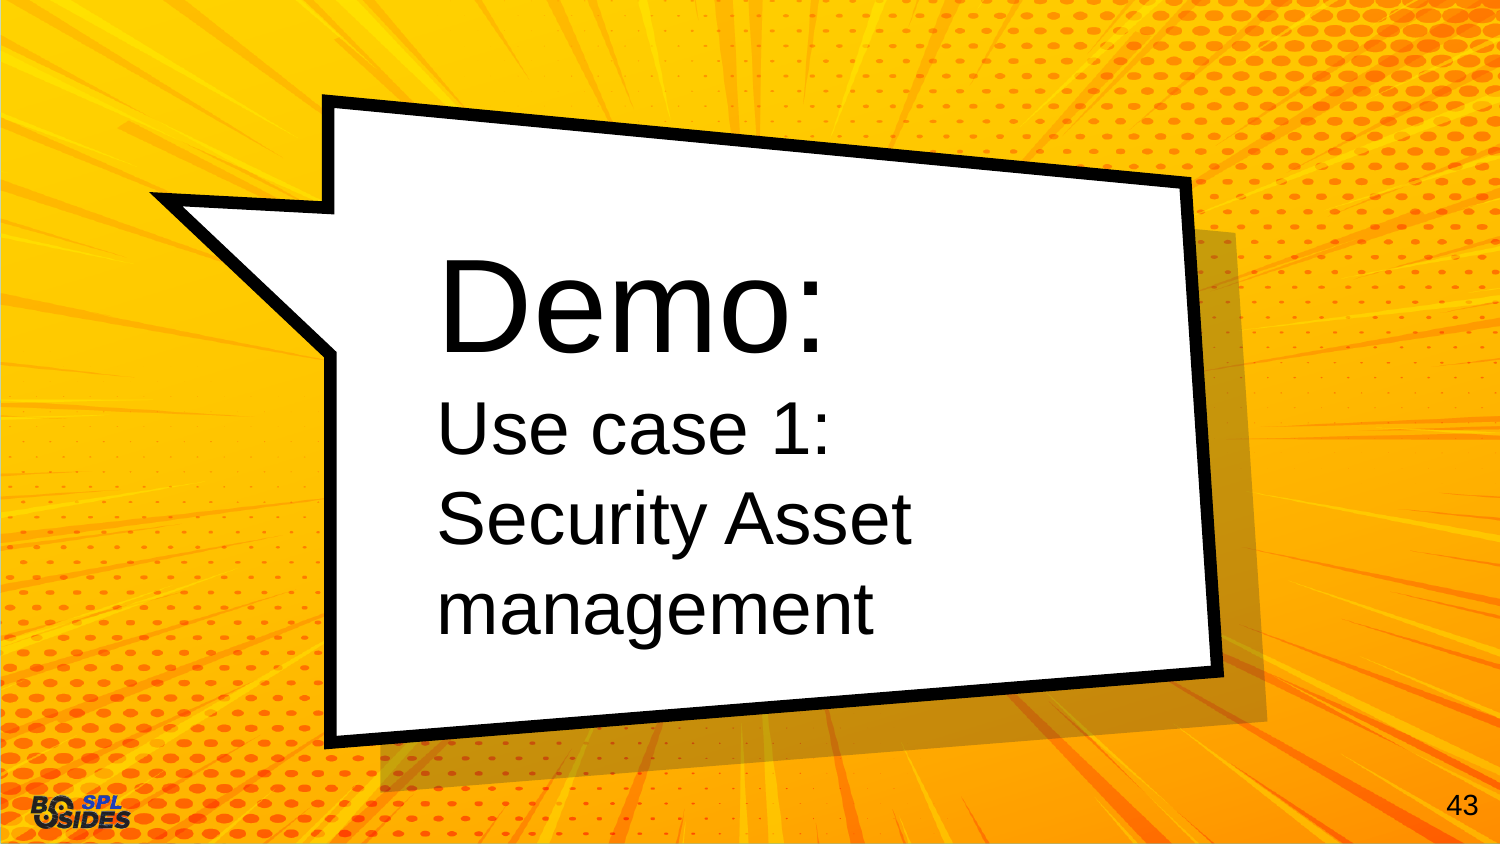

# Demo: Use case 1: Security Asset management
43